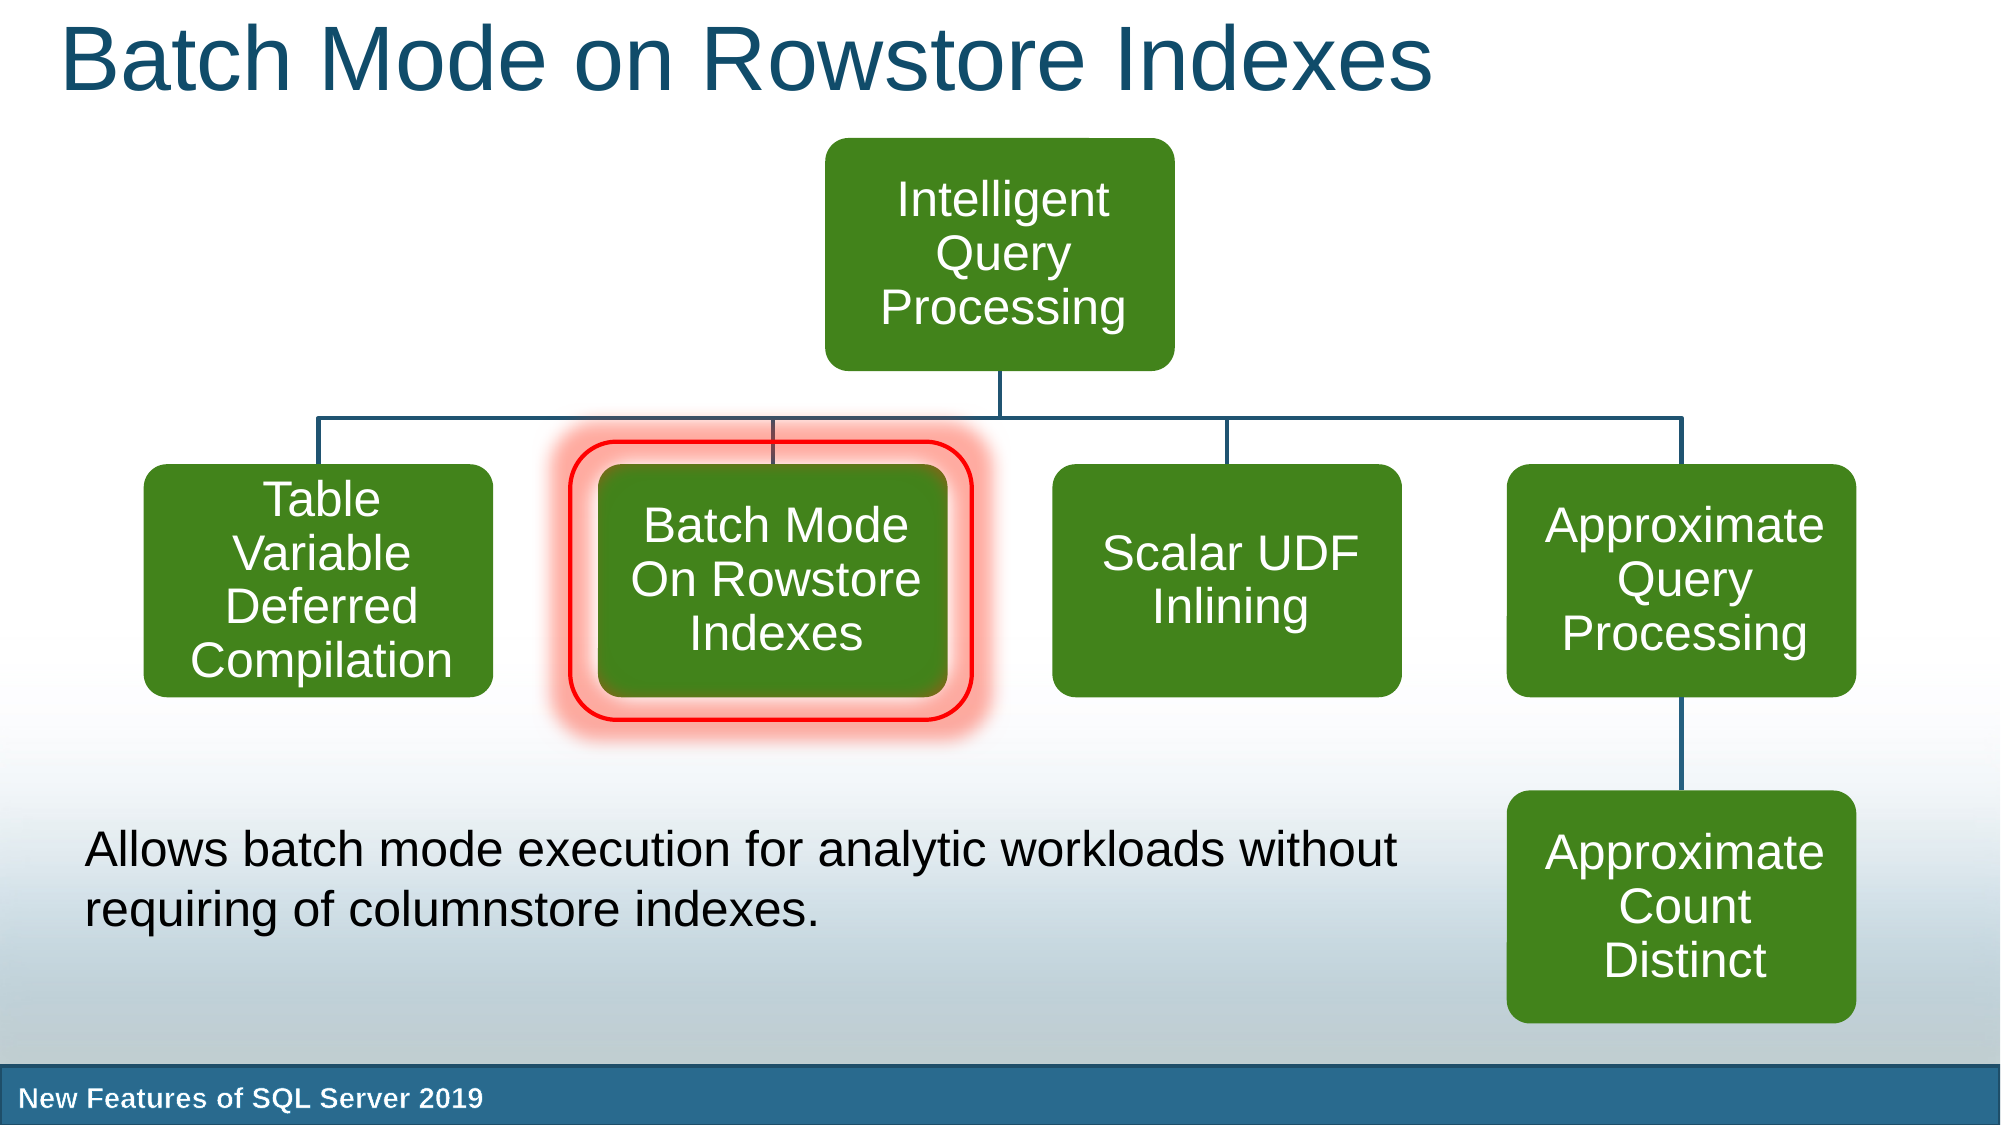

# Batch Mode on Rowstore Indexes
Intelligent Query Processing
Table Variable Deferred Compilation
Batch Mode On Rowstore Indexes
Scalar UDF Inlining
Approximate Query Processing
Approximate Count Distinct

Allows batch mode execution for analytic workloads without requiring of columnstore indexes.